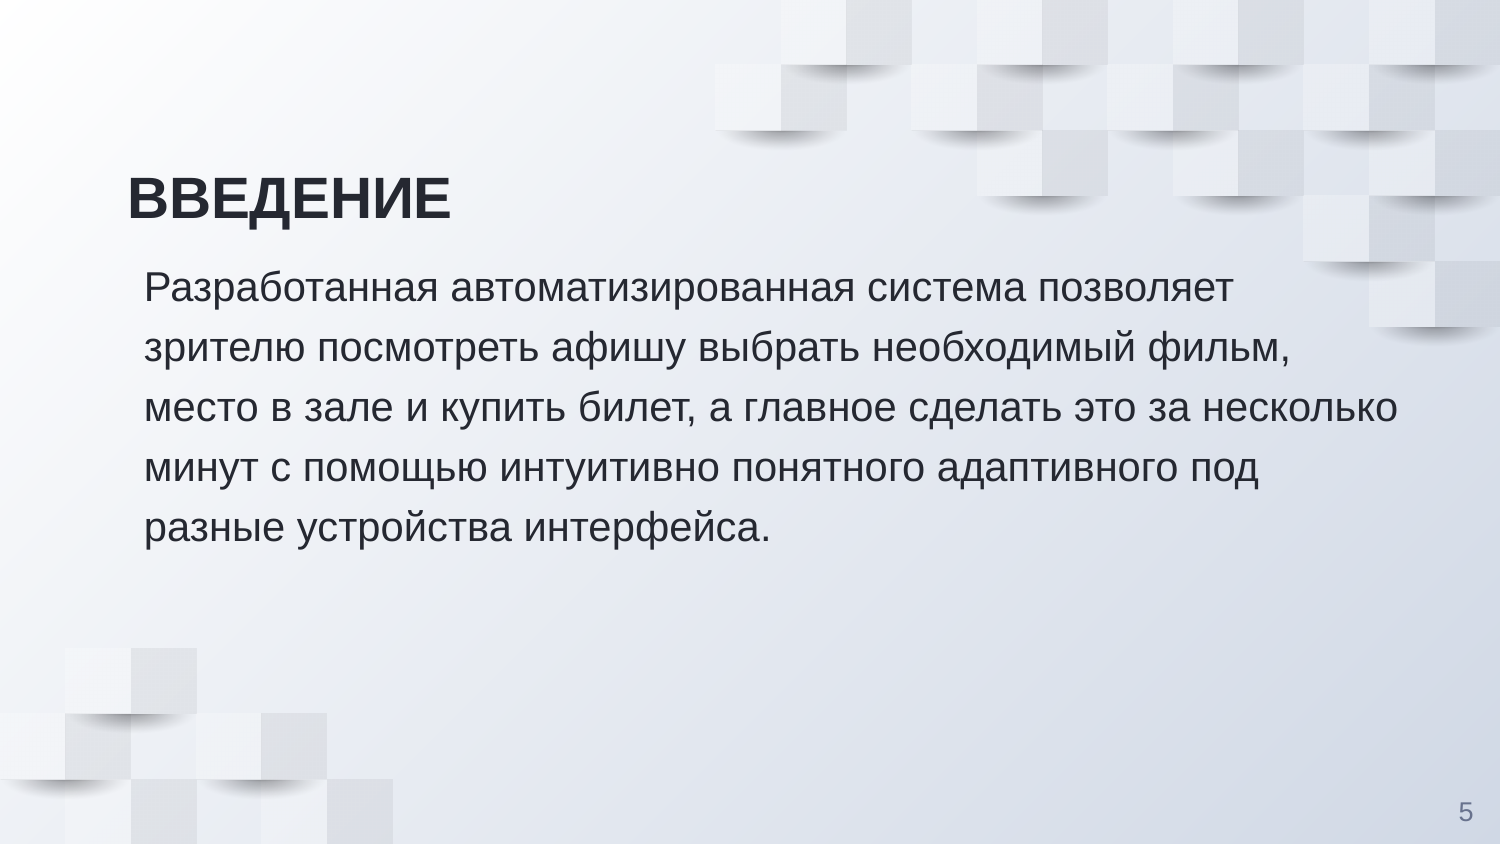

# ВВЕДЕНИЕ
Разработанная автоматизированная система позволяет зрителю посмотреть афишу выбрать необходимый фильм, место в зале и купить билет, а главное сделать это за несколько минут с помощью интуитивно понятного адаптивного под разные устройства интерфейса.
5